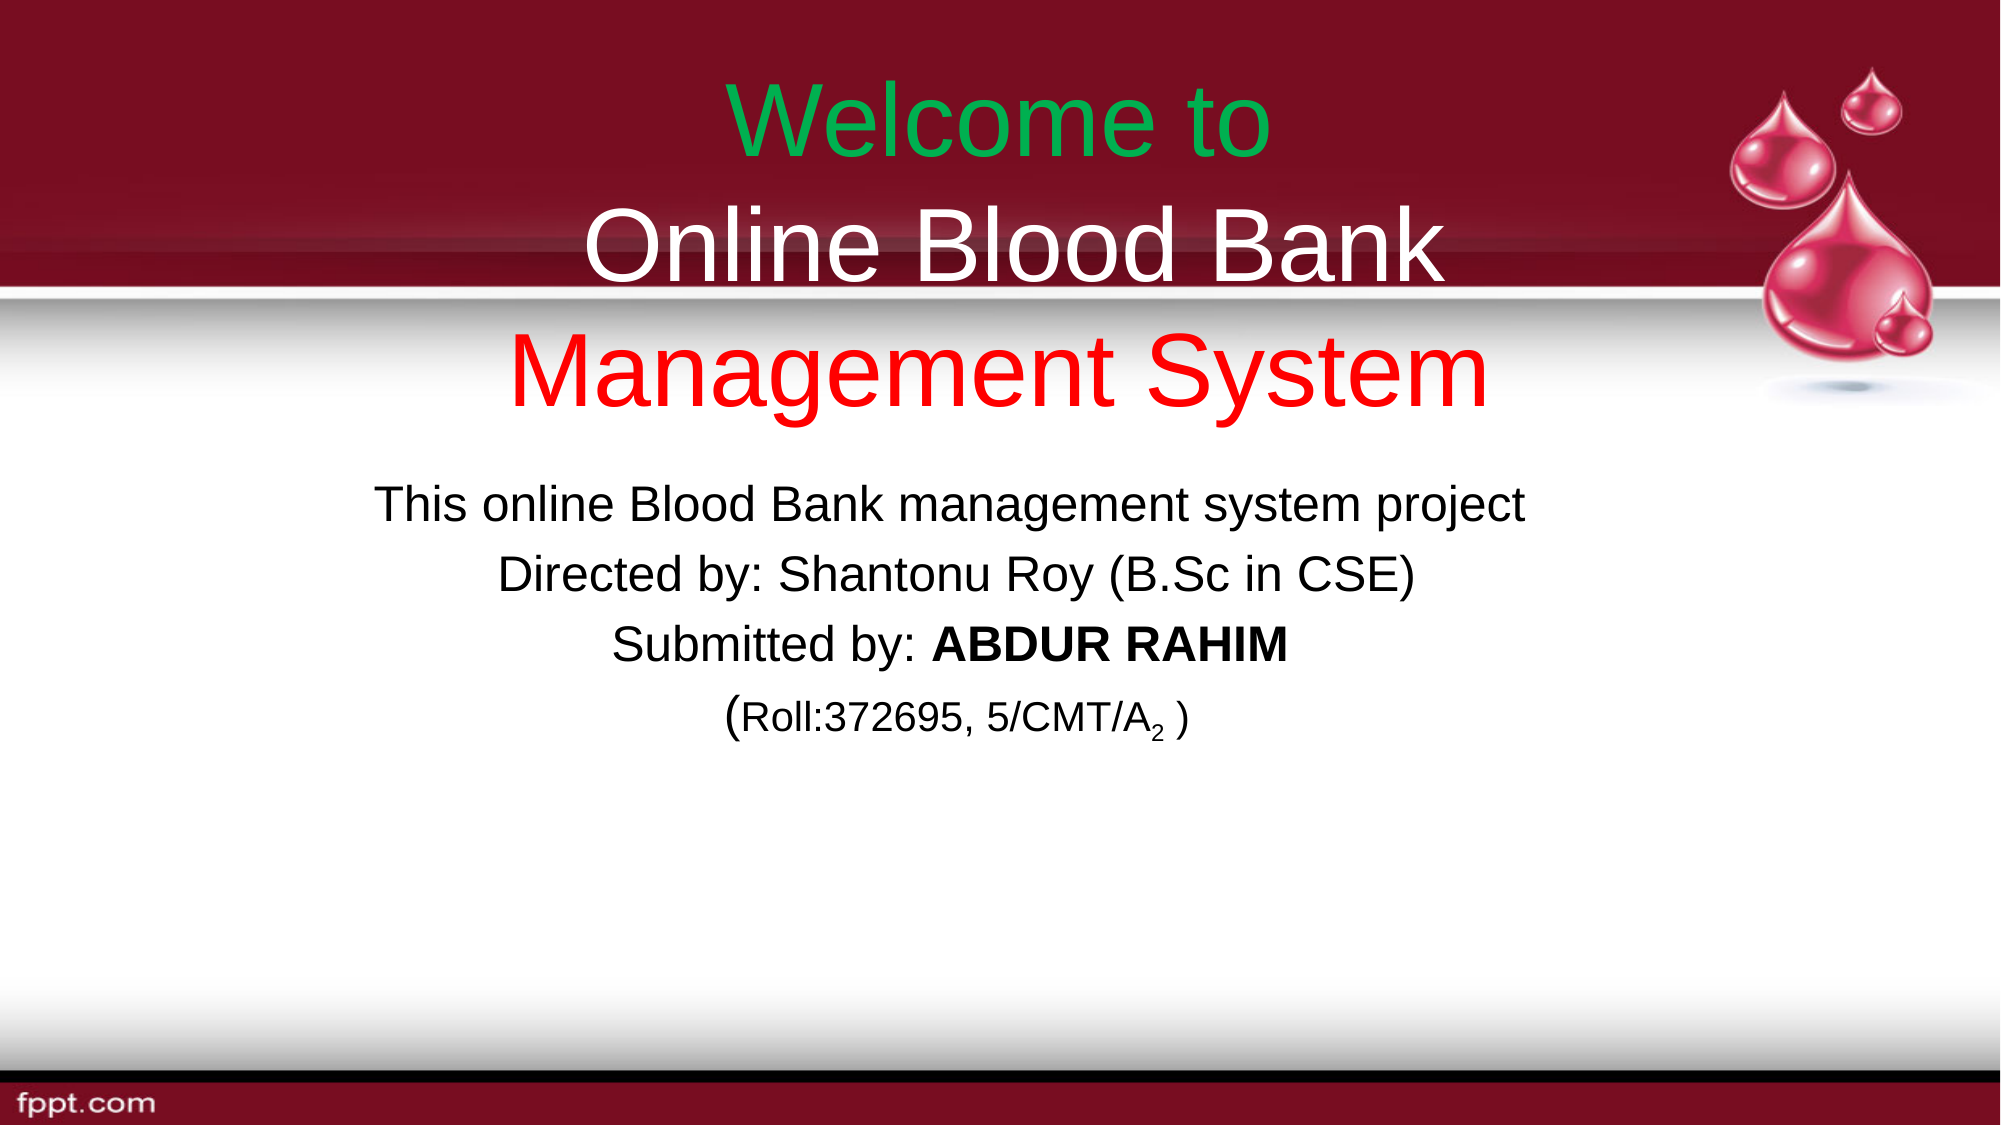

# Welcome to Online Blood Bank Management System
This online Blood Bank management system project
Directed by: Shantonu Roy (B.Sc in CSE)
Submitted by: ABDUR RAHIM
(Roll:372695, 5/CMT/A2 )